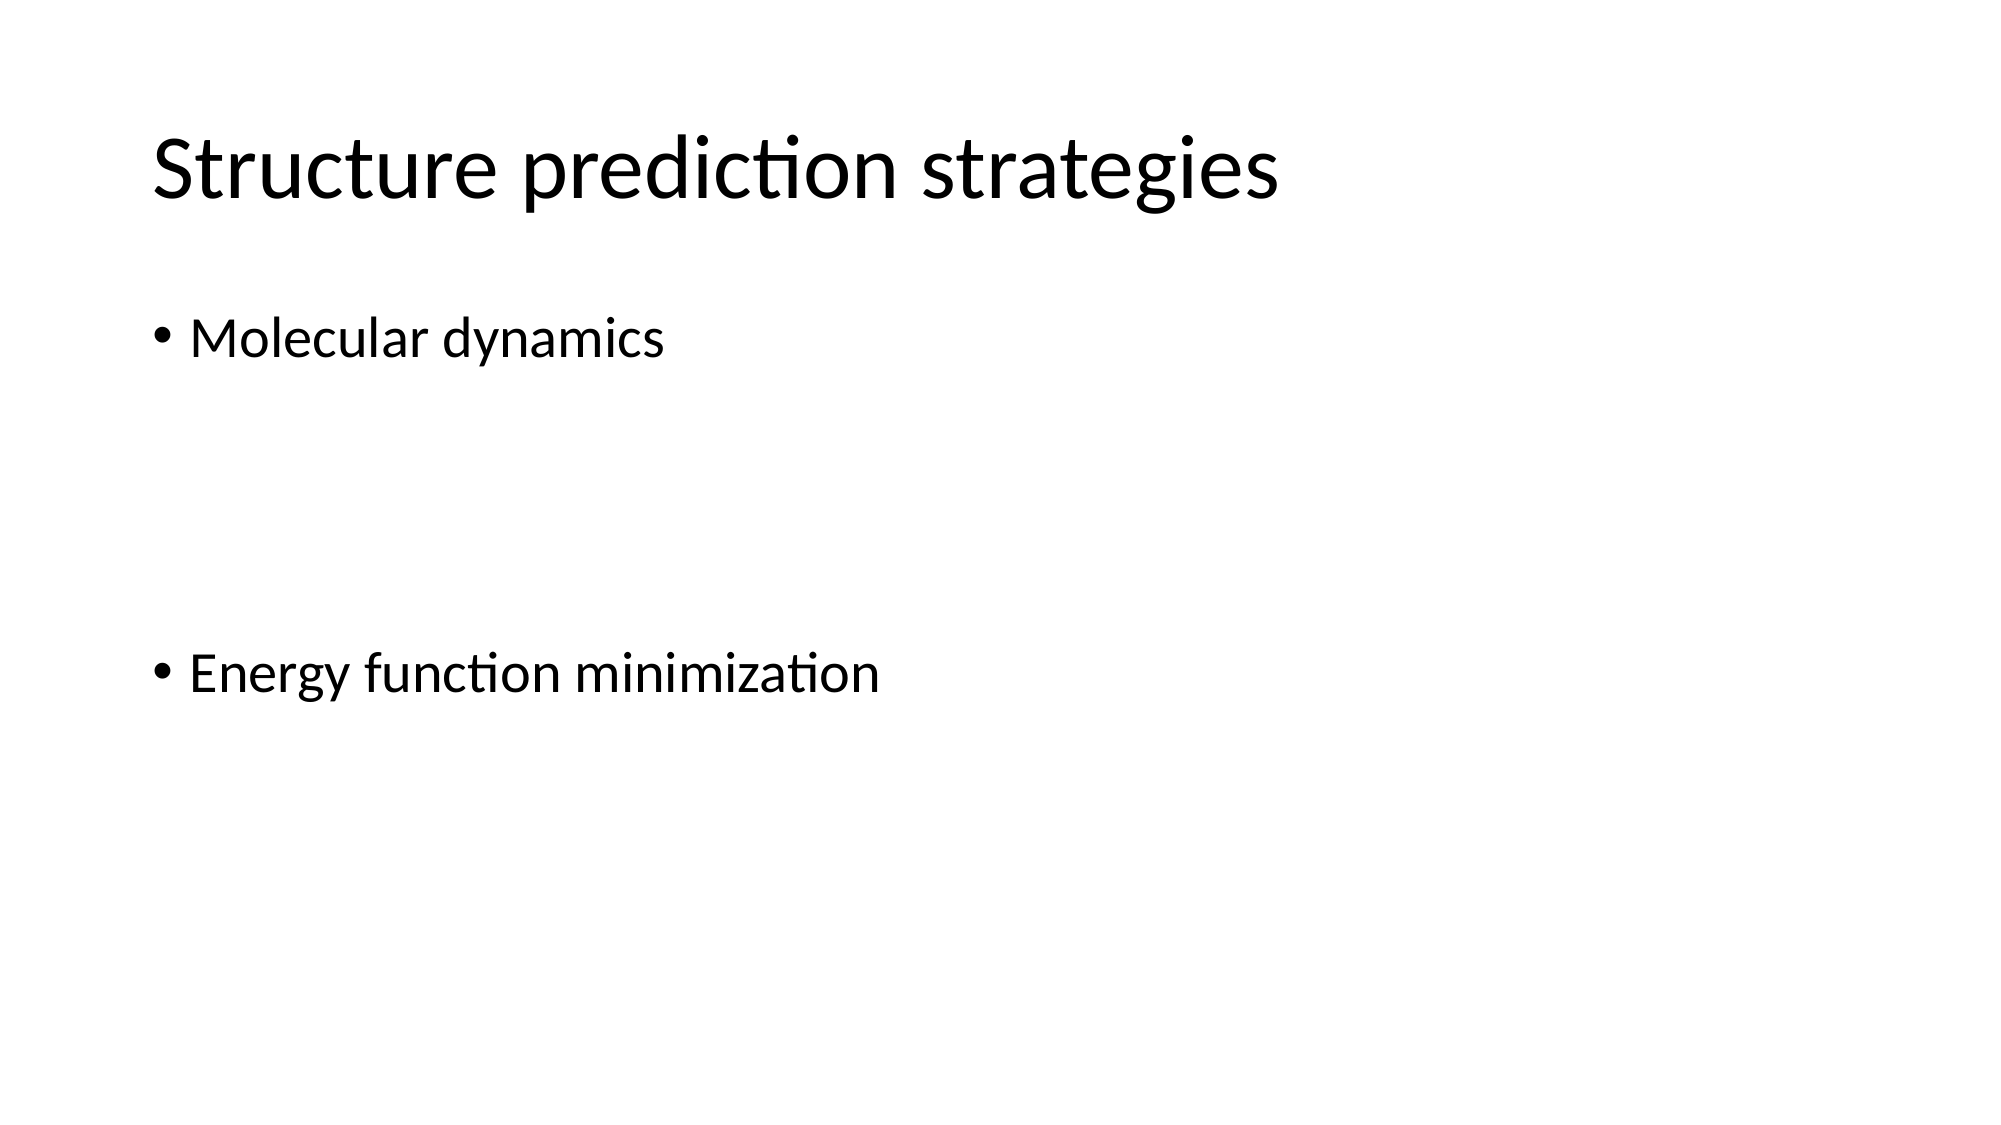

# Structure prediction strategies
Molecular dynamics

Energy function minimization